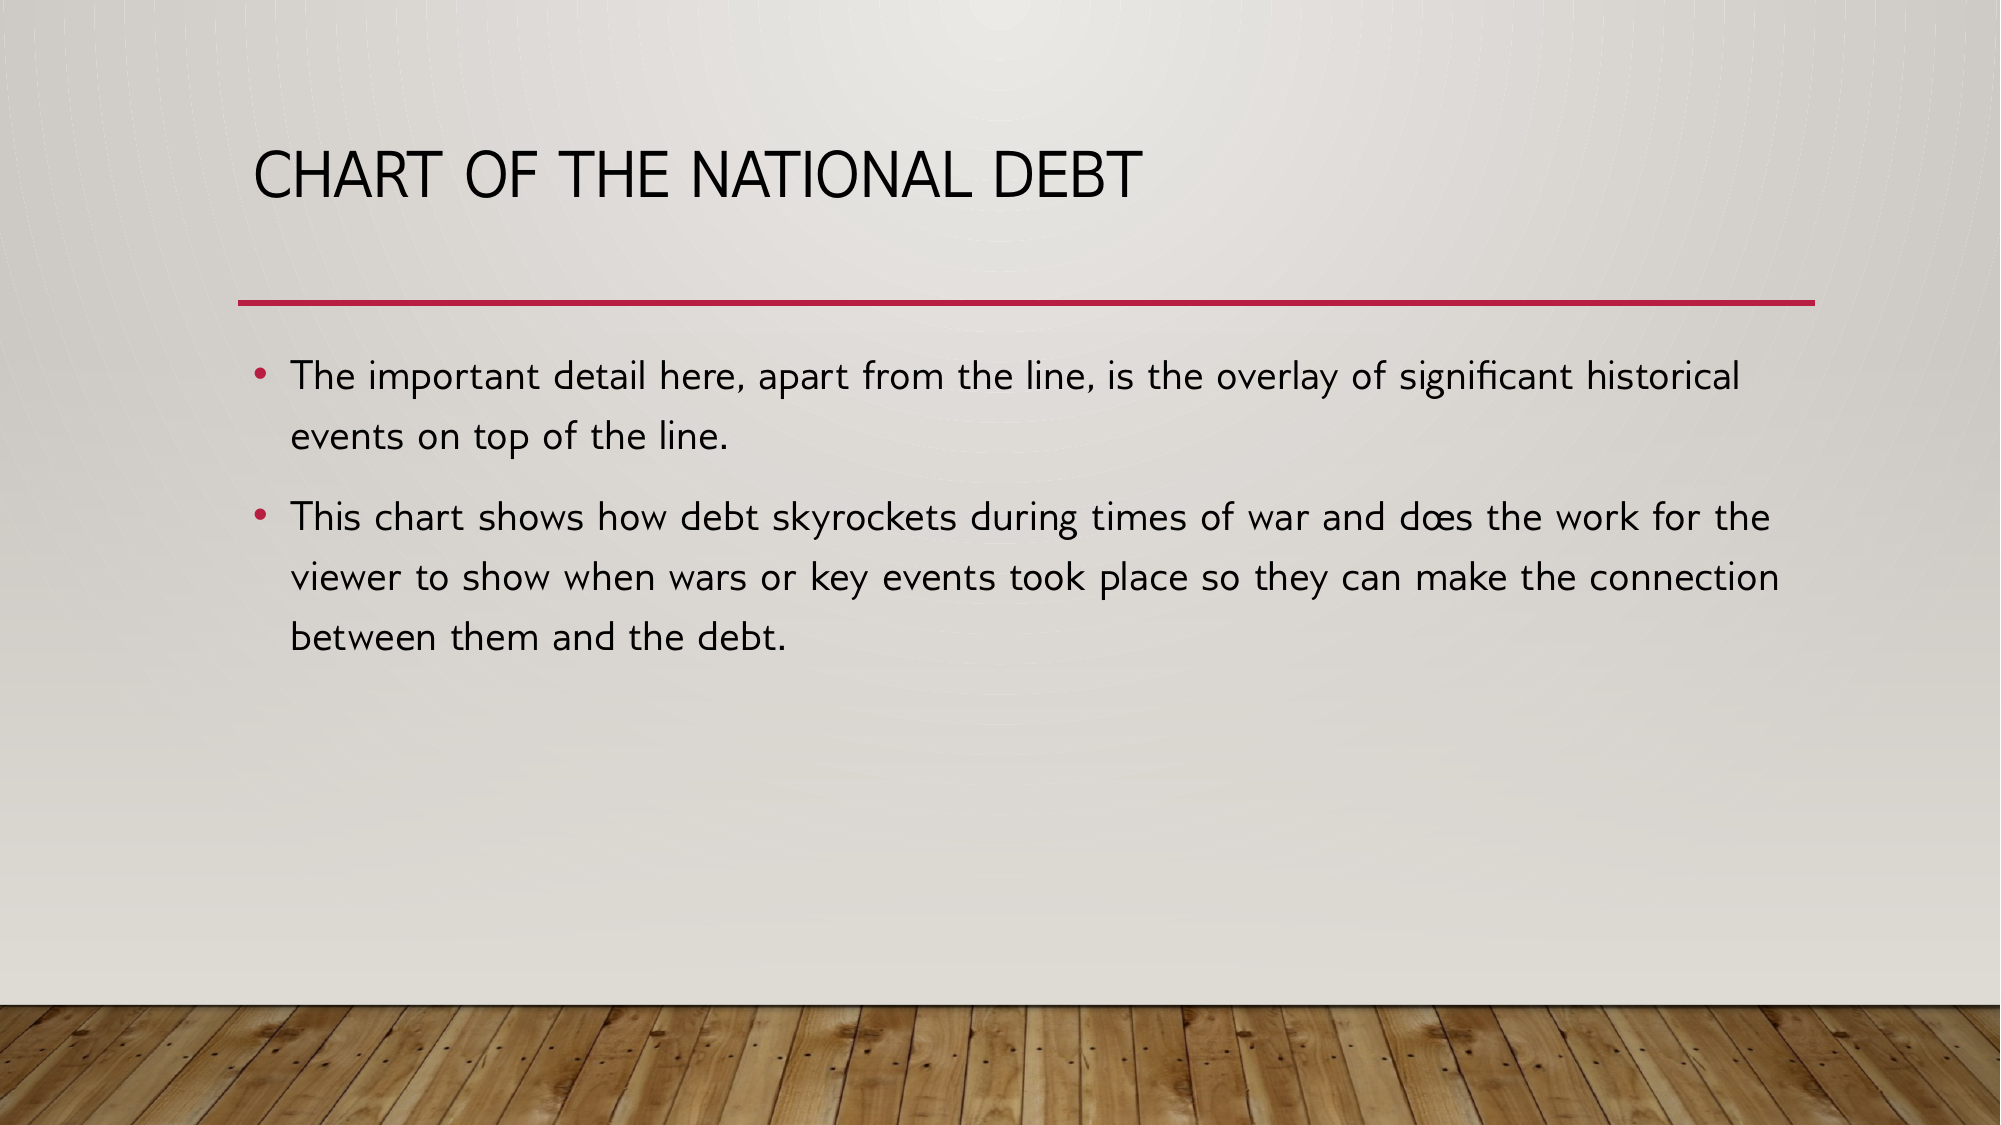

# CHART of the NATIONAL Debt
The important detail here, apart from the line, is the overlay of significant historical events on top of the line.
This chart shows how debt skyrockets during times of war and does the work for the viewer to show when wars or key events took place so they can make the connection between them and the debt.